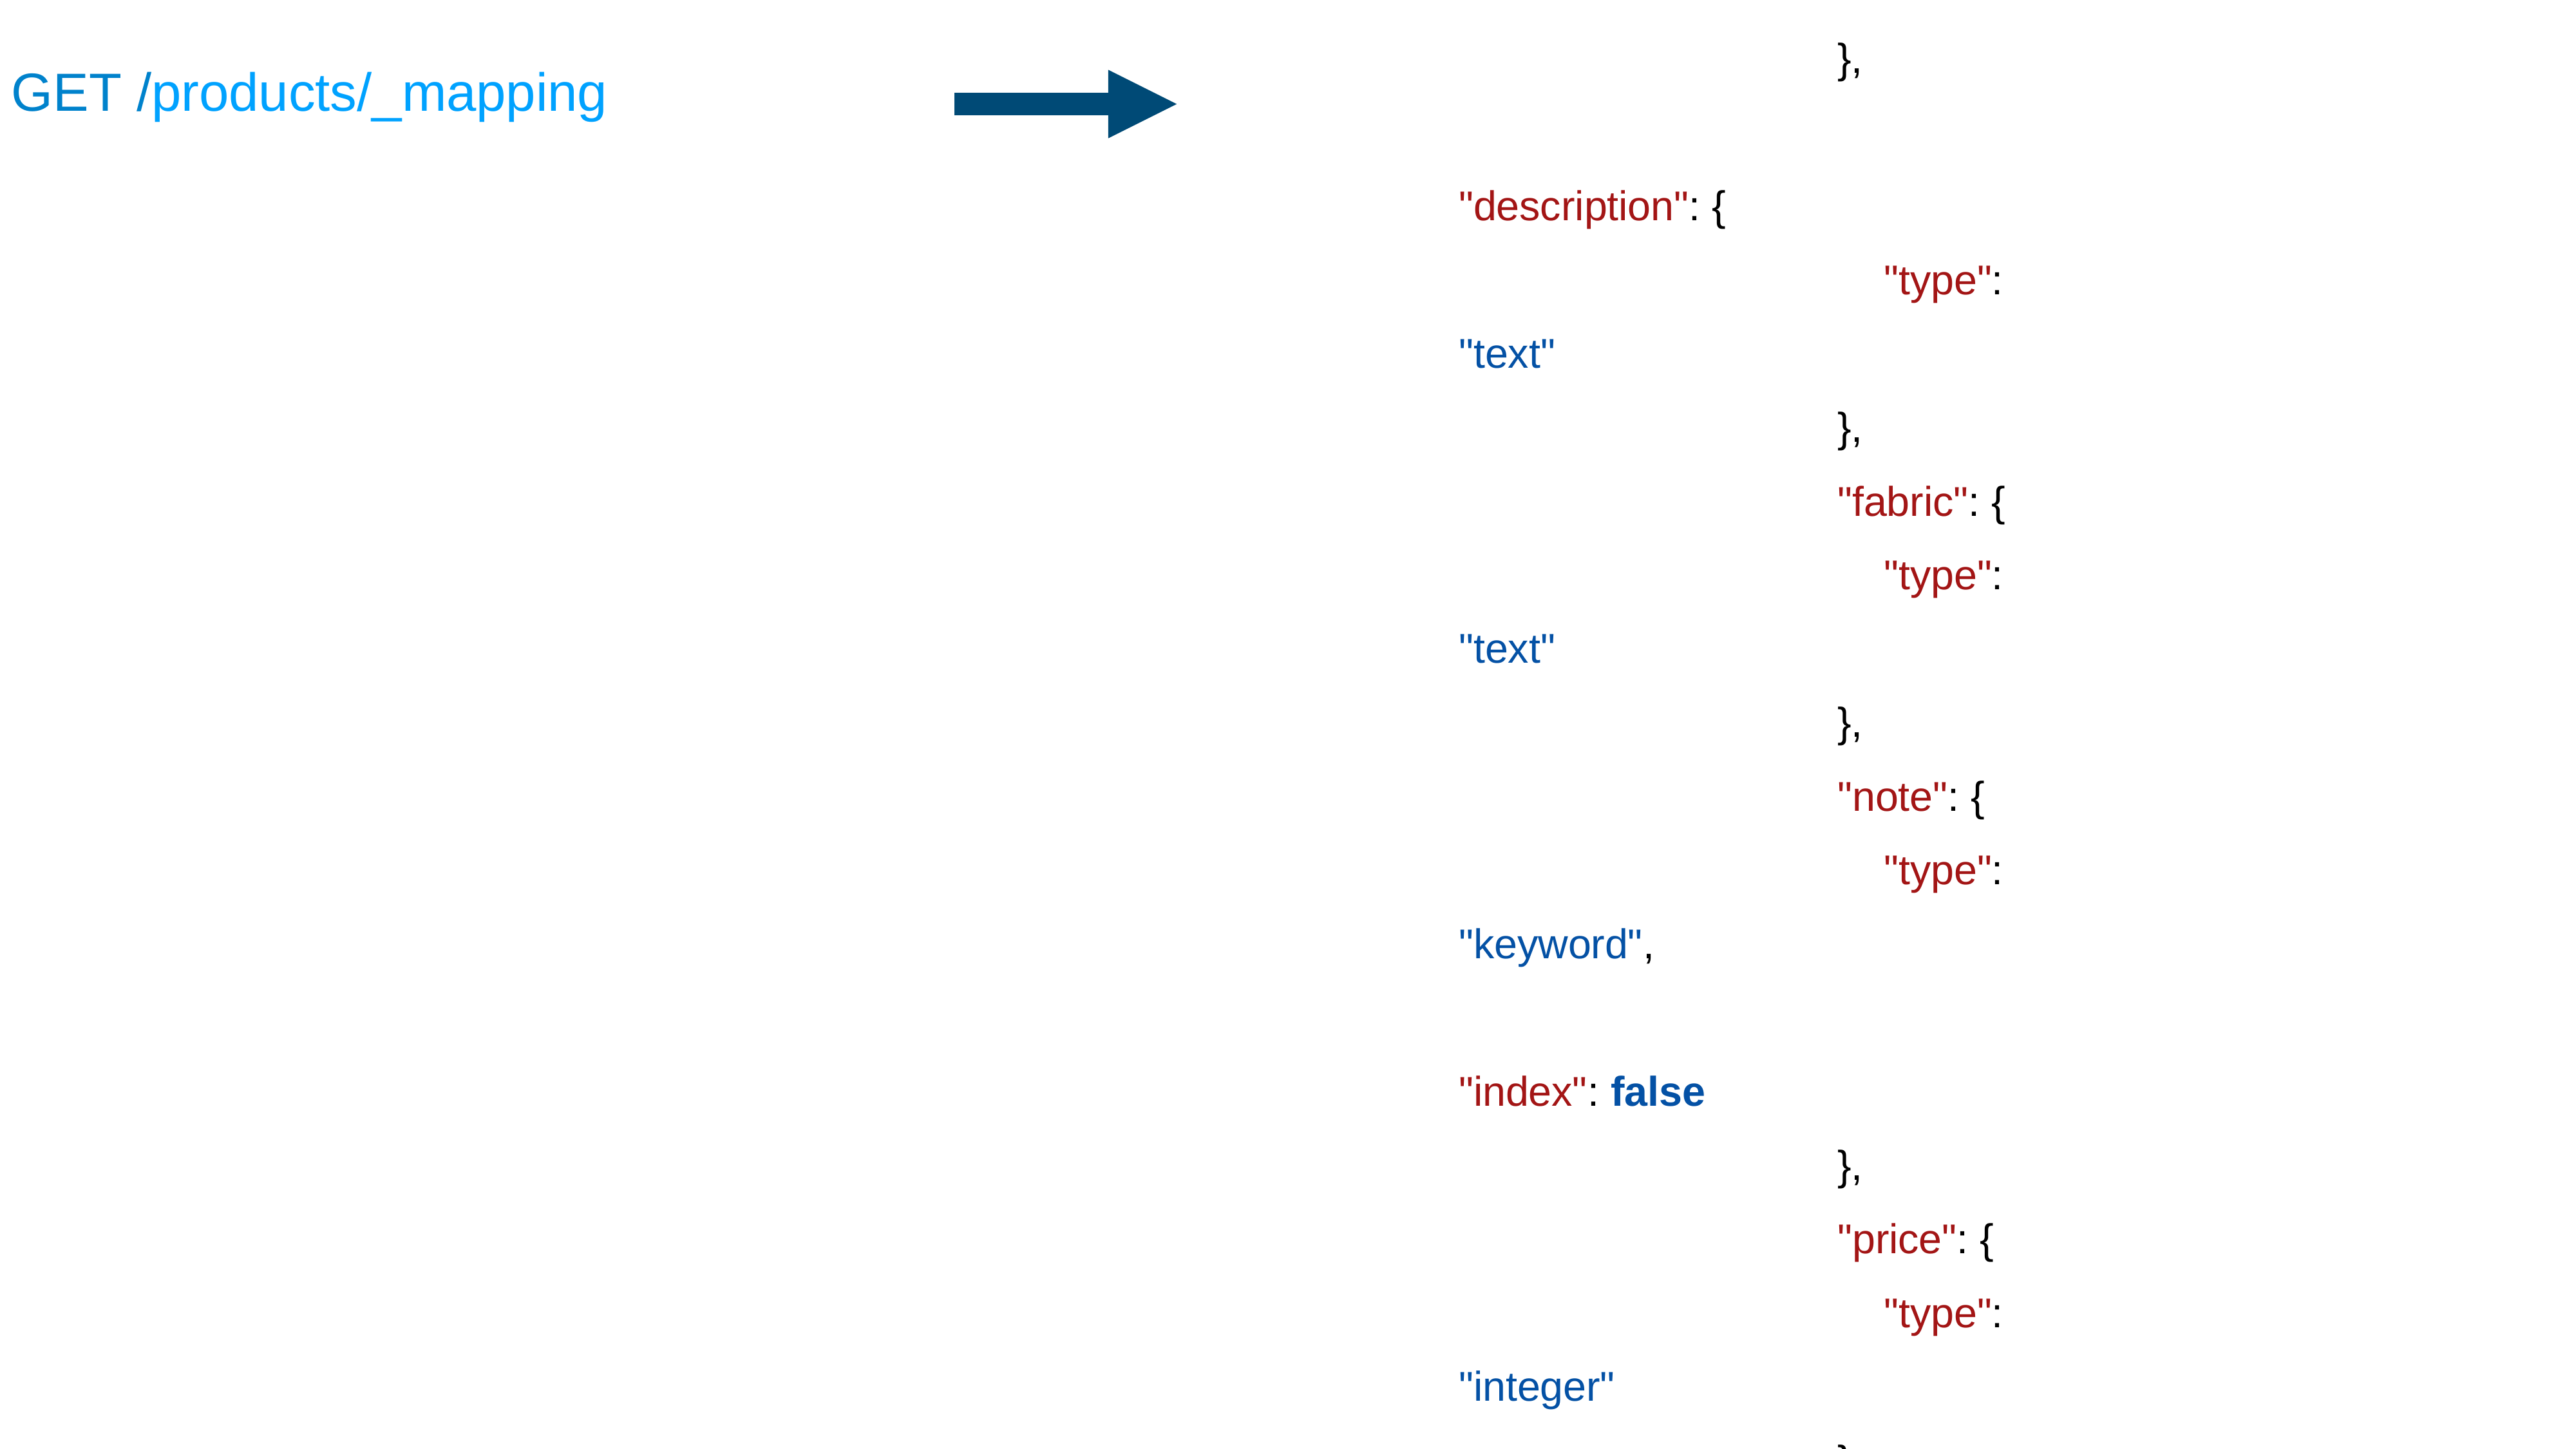

GET /products/_mapping

{
    "products": {
        "mappings": {
            "properties": {
                "color": {
                    "type": "text"
                },
                "description": {
                    "type": "text"
                },
                "fabric": {
                    "type": "text"
                },
                "note": {
                    "type": "keyword",
                    "index": false
                },
                "price": {
                    "type": "integer"
                },
                "title": {
                    "type": "text"
                }
            }
        }
    }
}